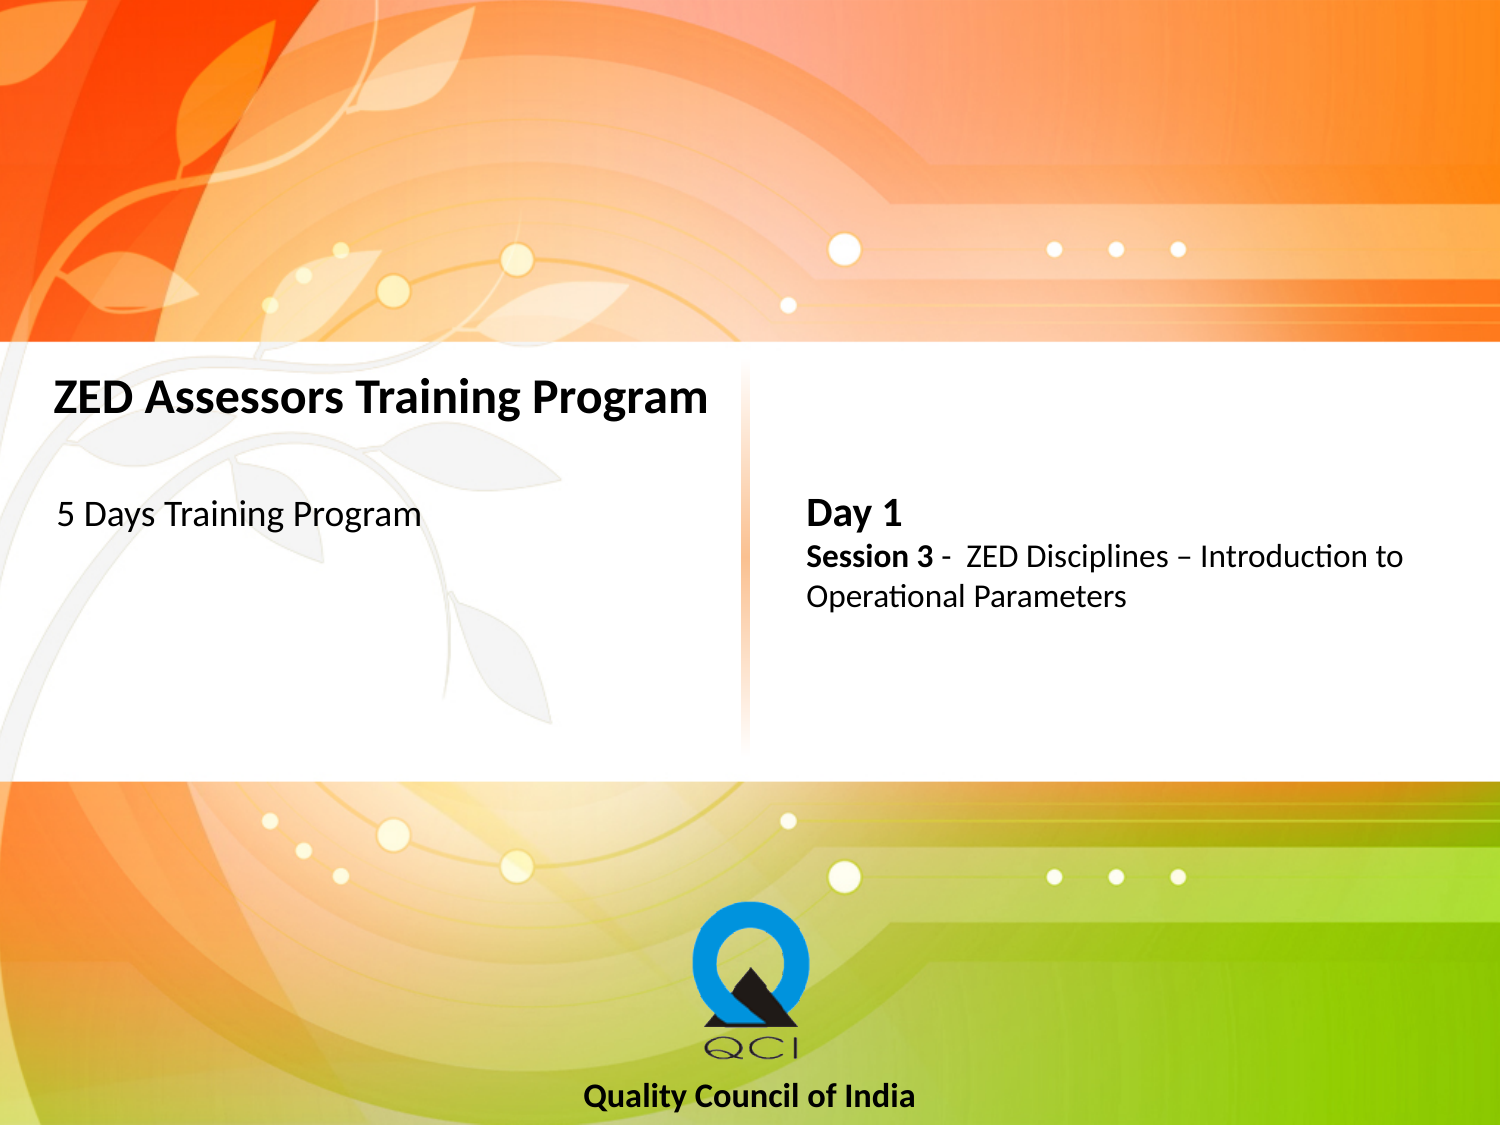

# ZED Assessors Training Program
Day 1
Session 3 -  ZED Disciplines – Introduction to Operational Parameters

5 Days Training Program